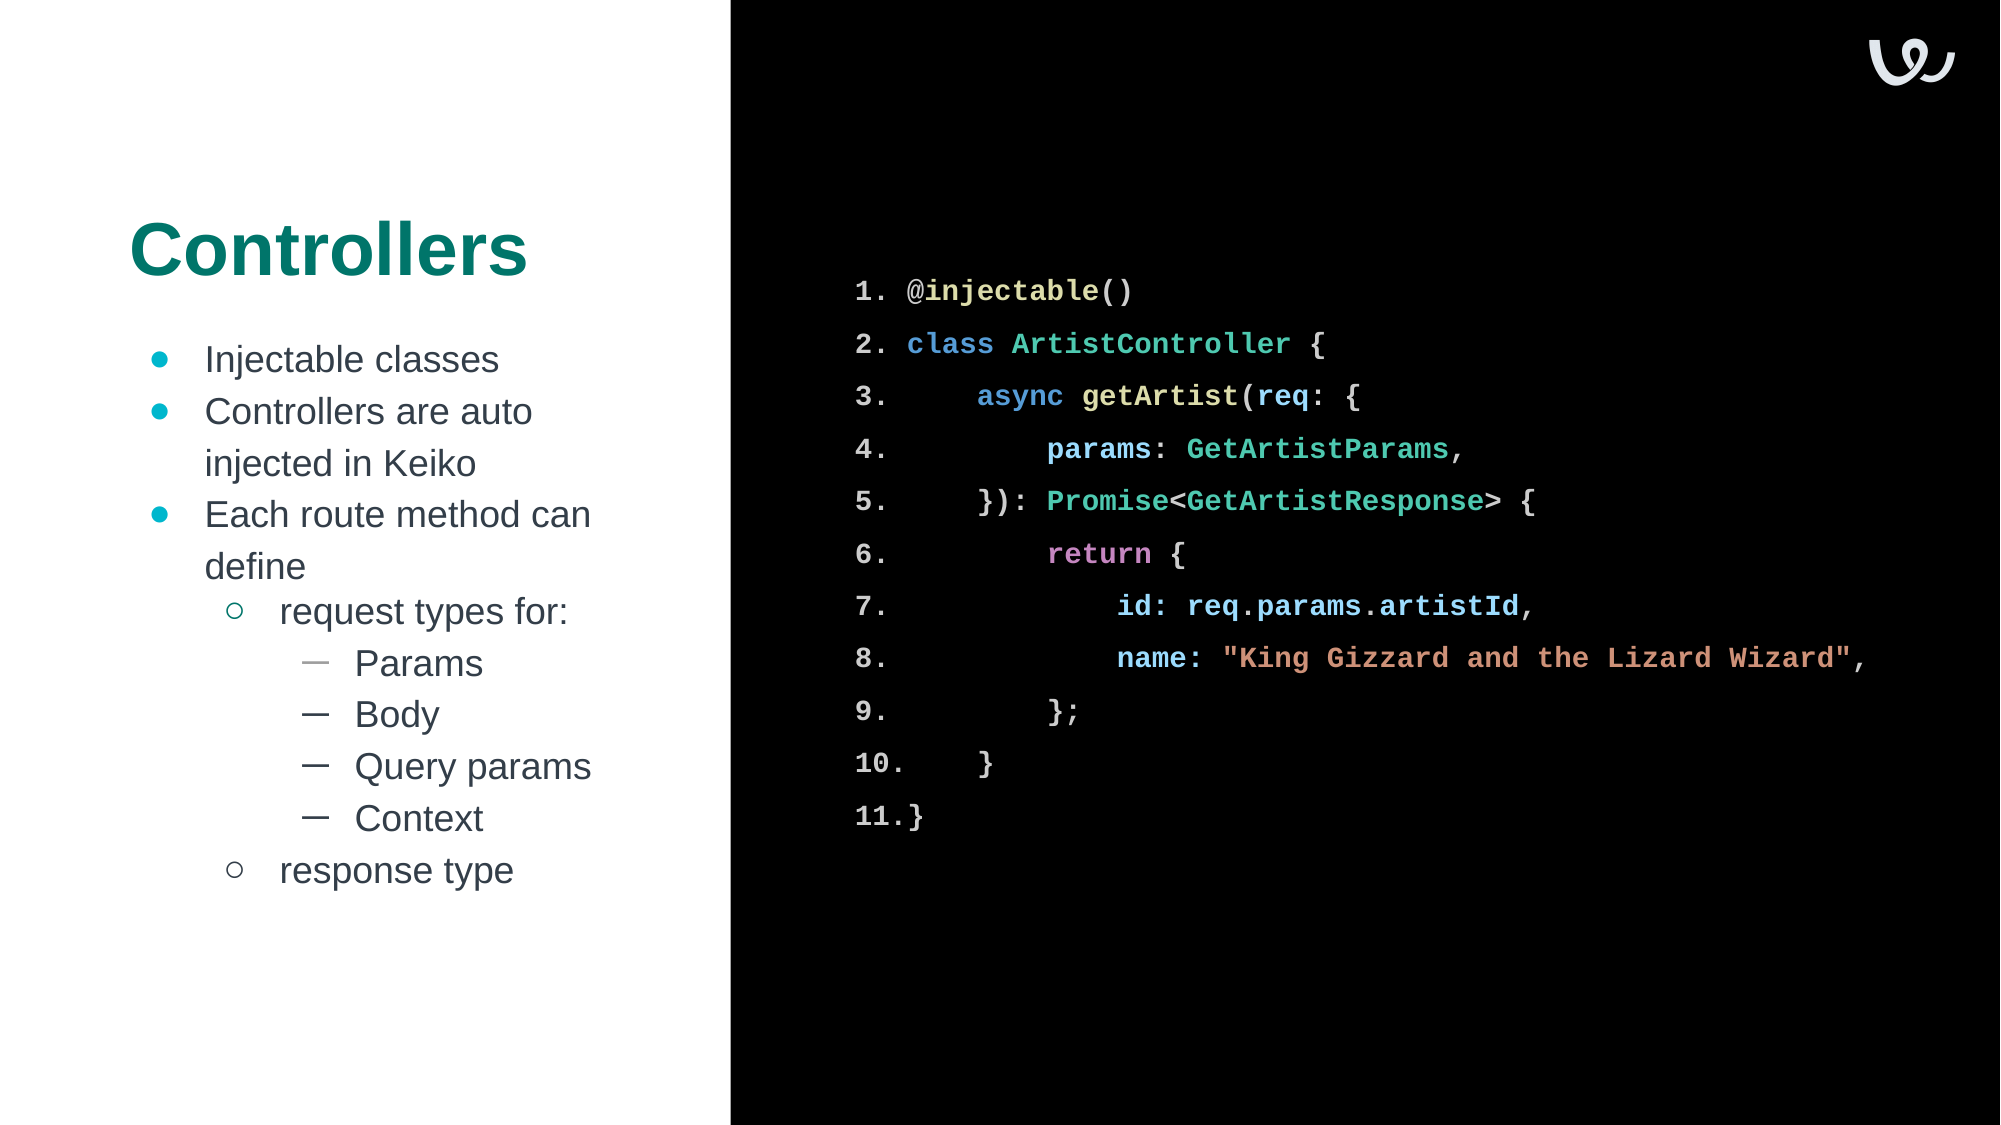

@injectable()
class ArtistController {
    async getArtist(req: {
        params: GetArtistParams,
    }): Promise<GetArtistResponse> {
        return {
            id: req.params.artistId,
            name: "King Gizzard and the Lizard Wizard",
        };
    }
}

# Controllers
Injectable classes
Controllers are auto injected in Keiko
Each route method can define
request types for:
Params
Body
Query params
Context
response type